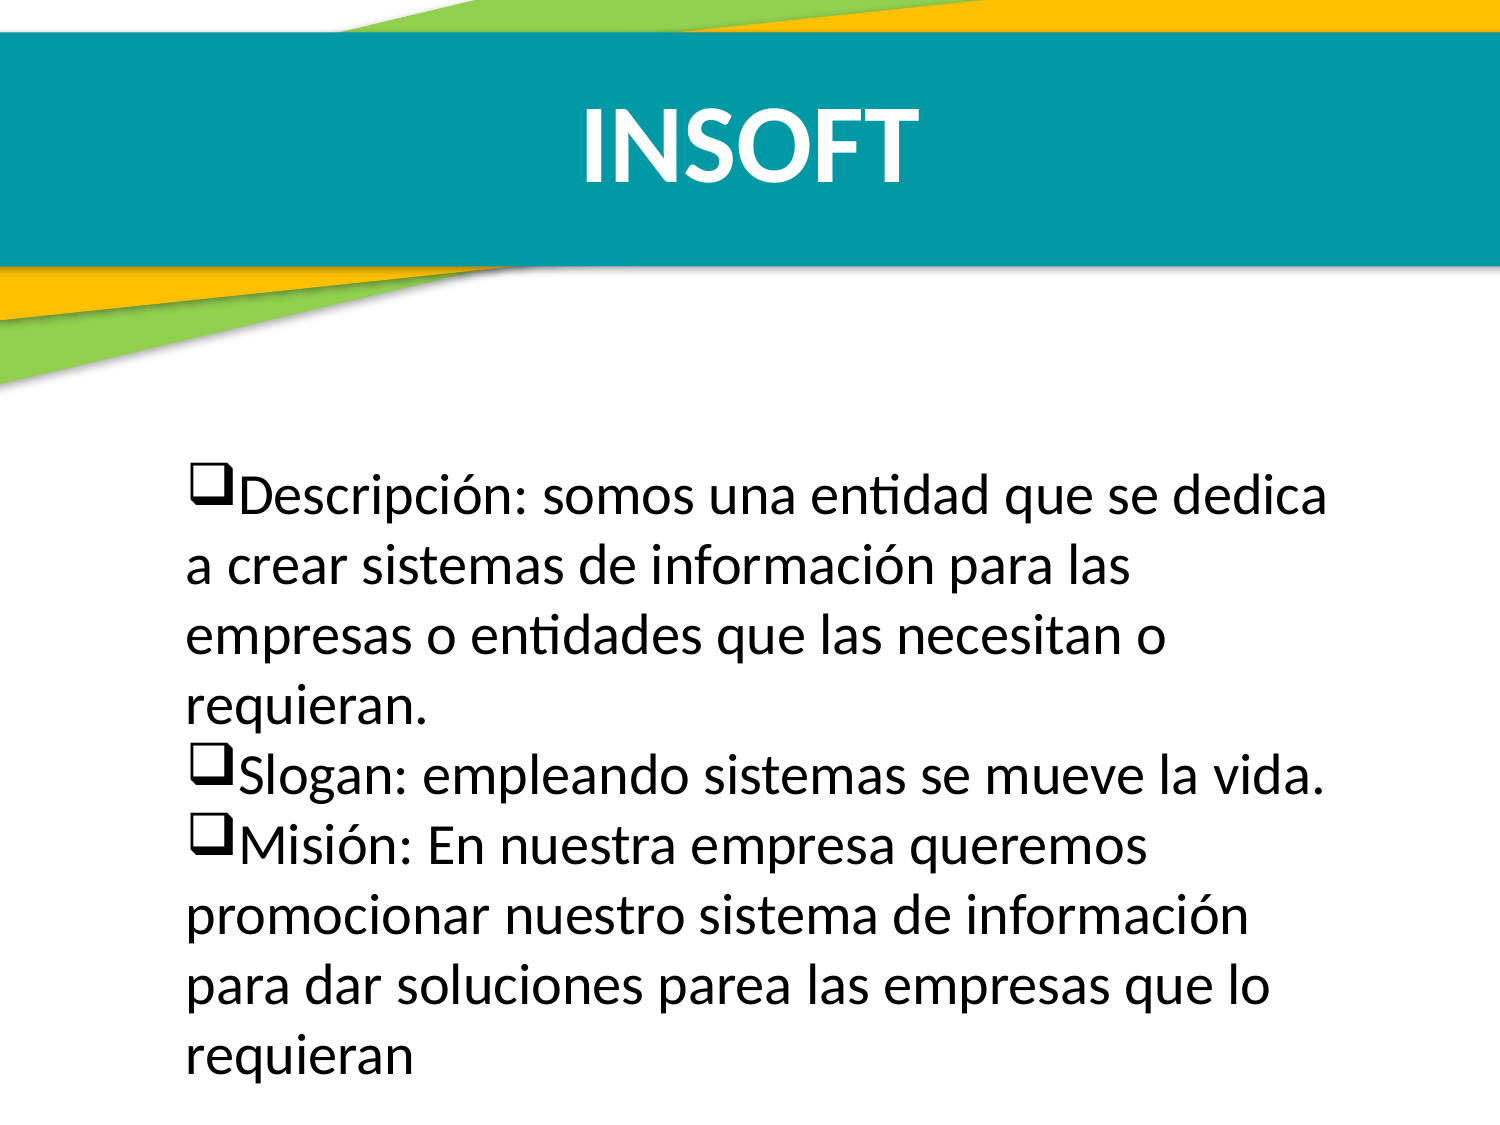

INSOFT

Descripción: somos una entidad que se dedica a crear sistemas de información para las empresas o entidades que las necesitan o requieran.
Slogan: empleando sistemas se mueve la vida.
Misión: En nuestra empresa queremos promocionar nuestro sistema de información para dar soluciones parea las empresas que lo requieran